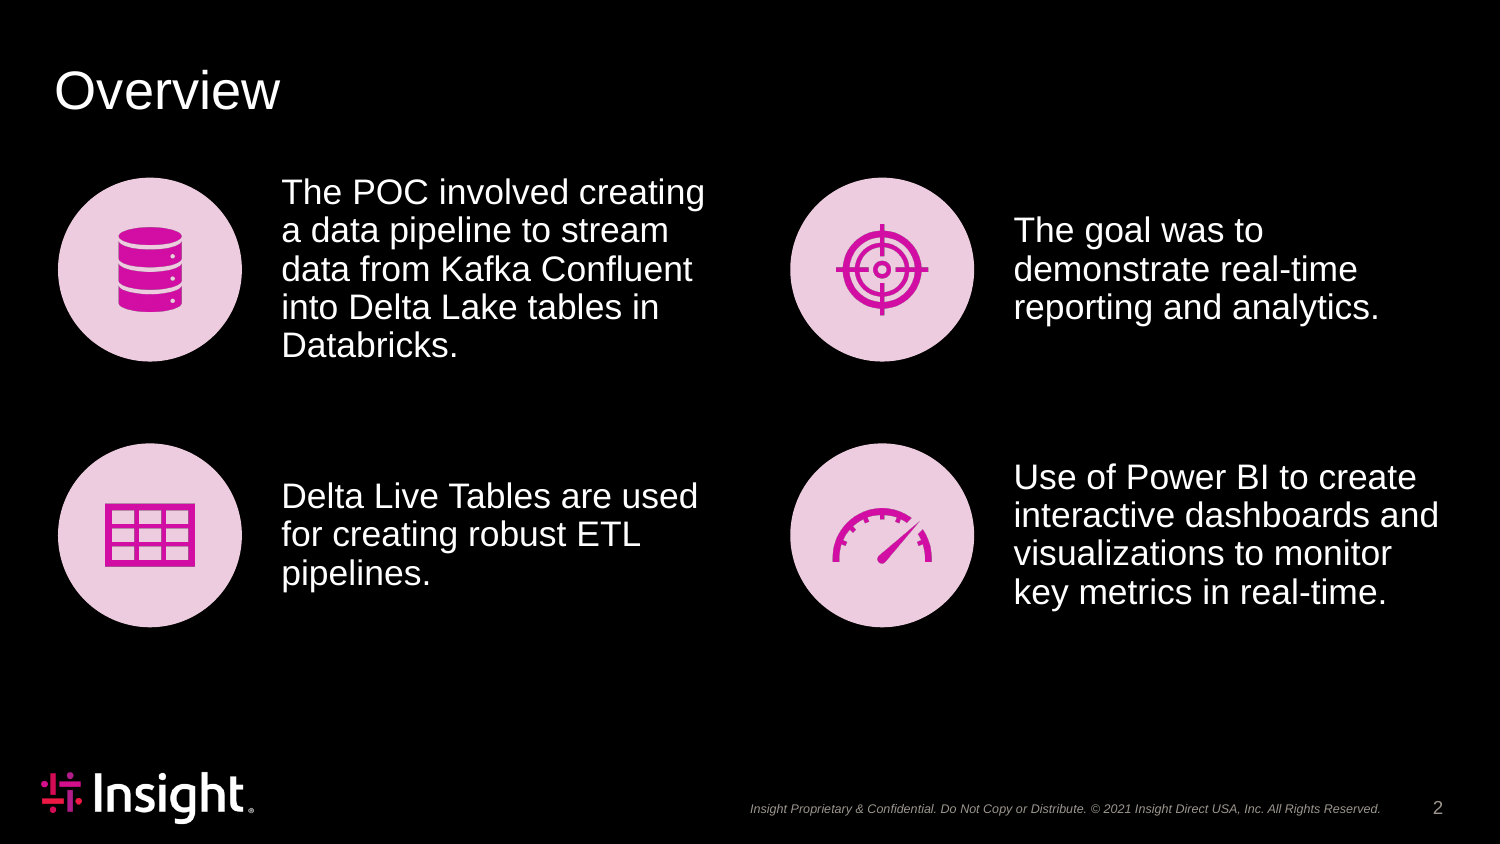

# Overview
The POC involved creating a data pipeline to stream data from Kafka Confluent into Delta Lake tables in Databricks.
The goal was to demonstrate real-time reporting and analytics.
Delta Live Tables are used for creating robust ETL pipelines.
Use of Power BI to create interactive dashboards and visualizations to monitor key metrics in real-time.